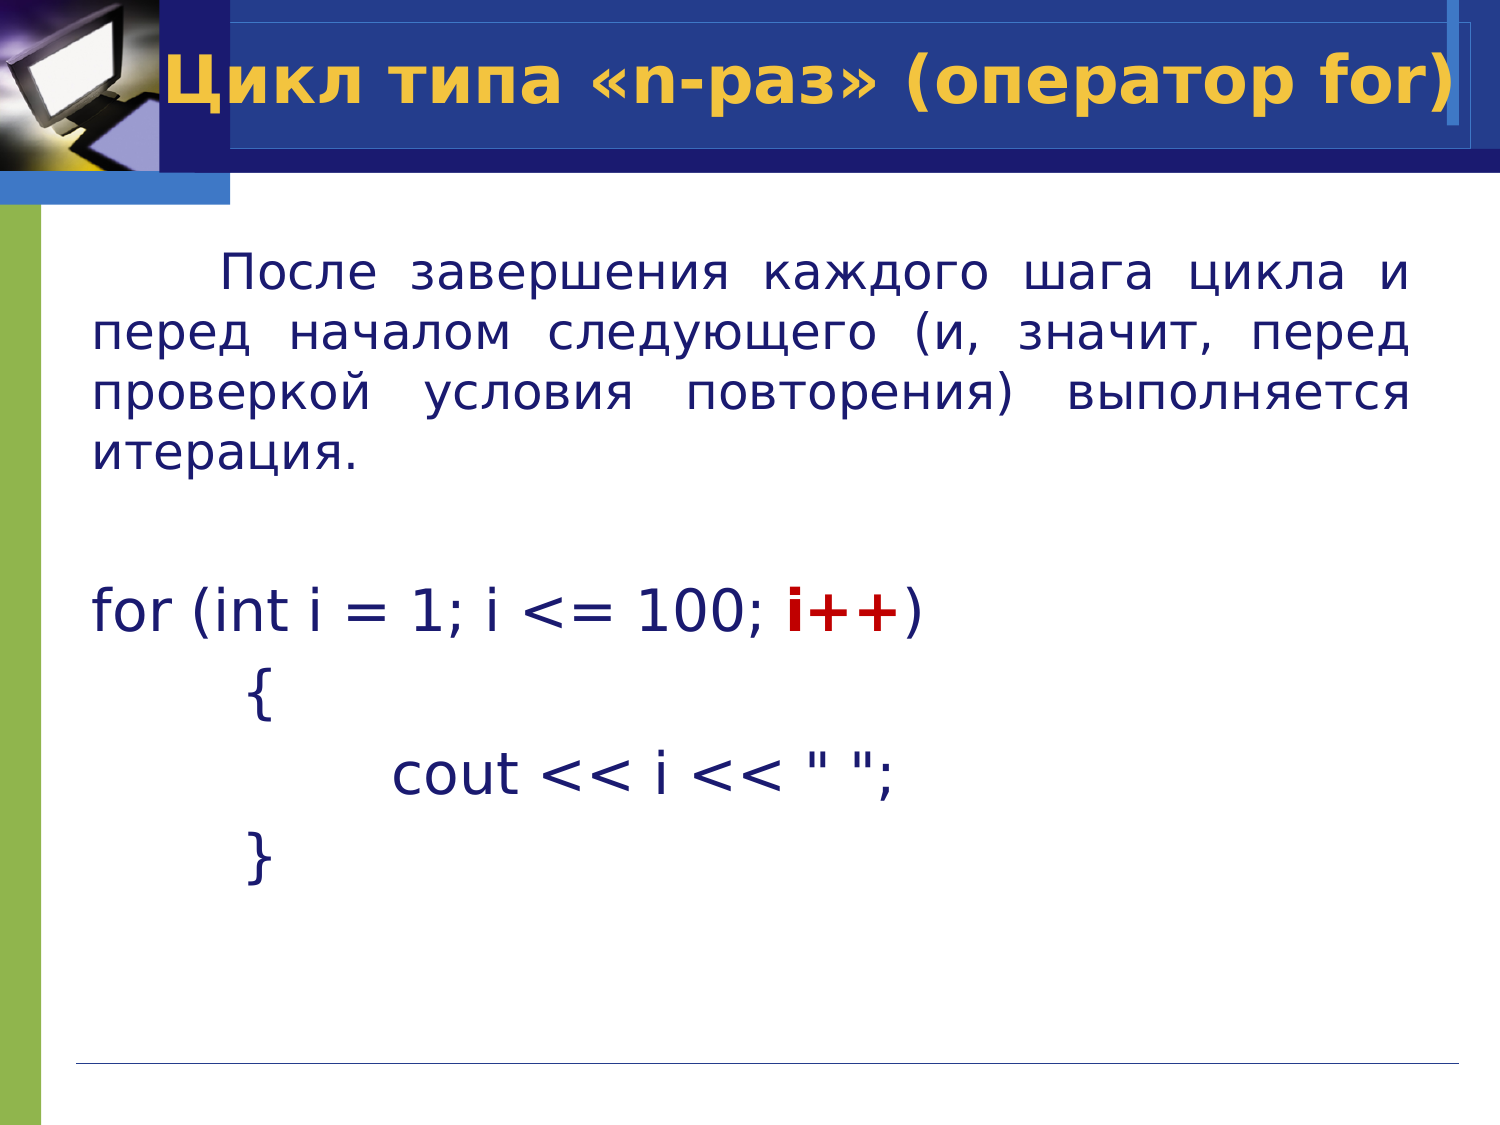

# Цикл типа «n-раз» (оператор for)
    После завершения каждого шага цикла и перед началом следующего (и, значит, перед проверкой условия повторения) выполняется итерация.

for (int i = 1; i <= 100; i++)
	{
  		cout << i << " ";
	}